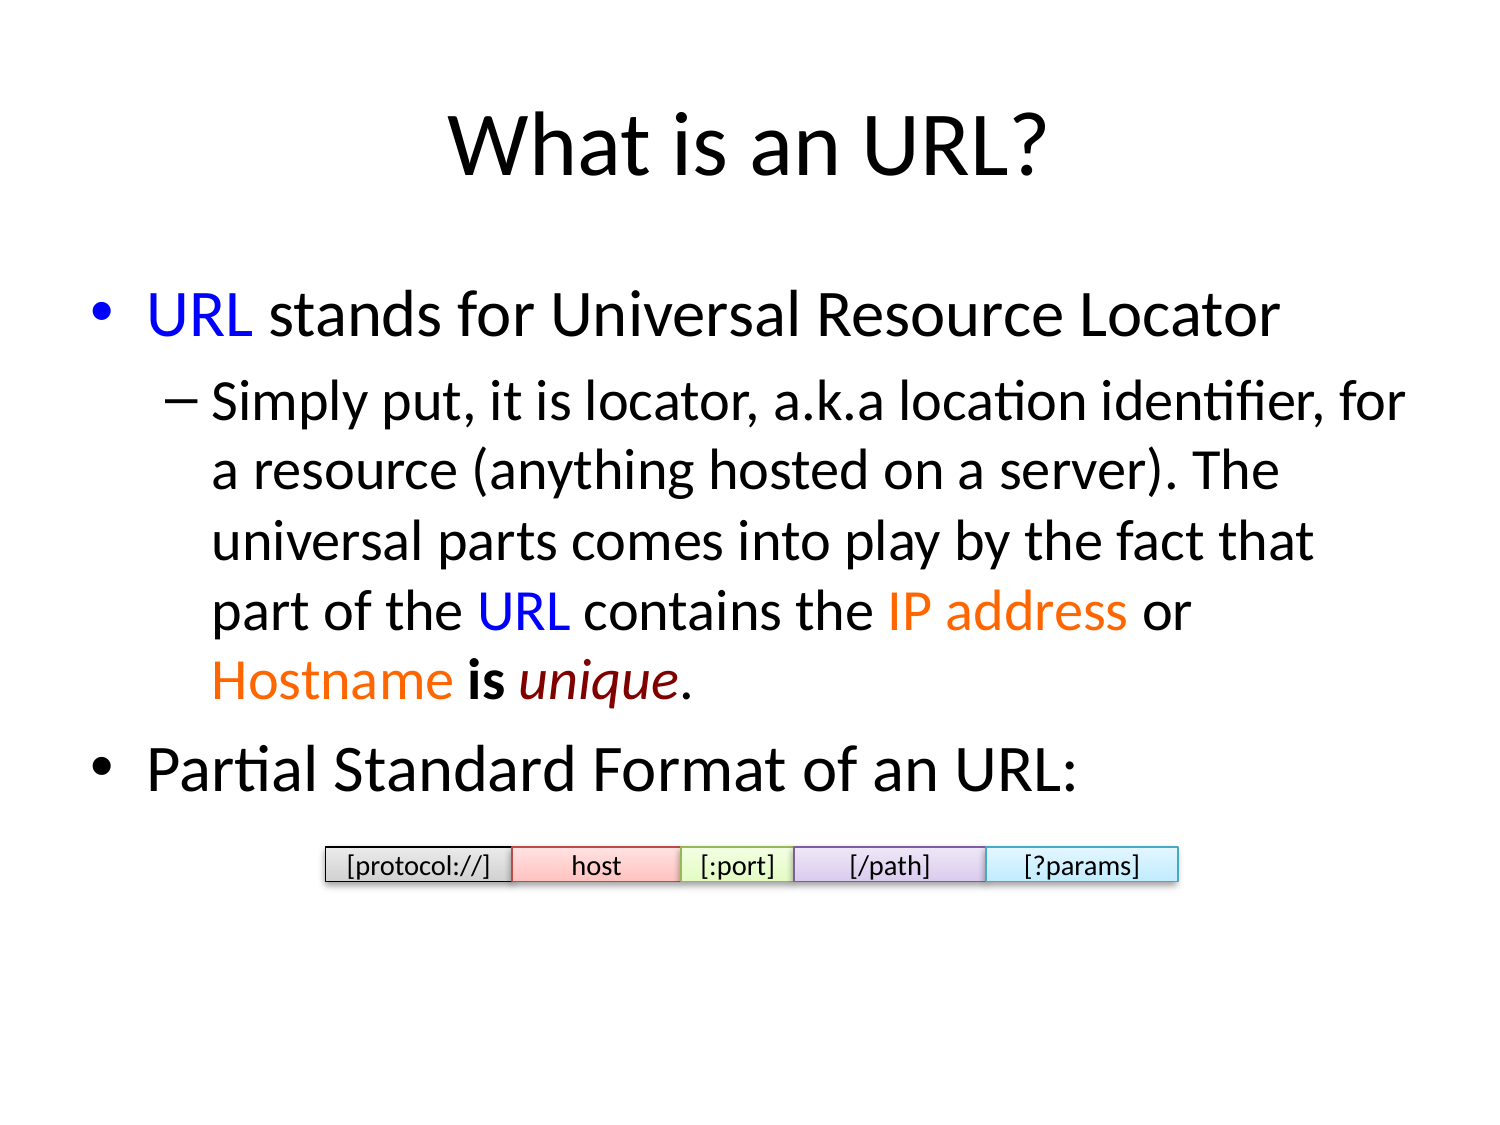

# What is an URL?
URL stands for Universal Resource Locator
Simply put, it is locator, a.k.a location identifier, for a resource (anything hosted on a server). The universal parts comes into play by the fact that part of the URL contains the IP address or Hostname is unique.
Partial Standard Format of an URL:
[protocol://]
host
[:port]
[/path]
[?params]